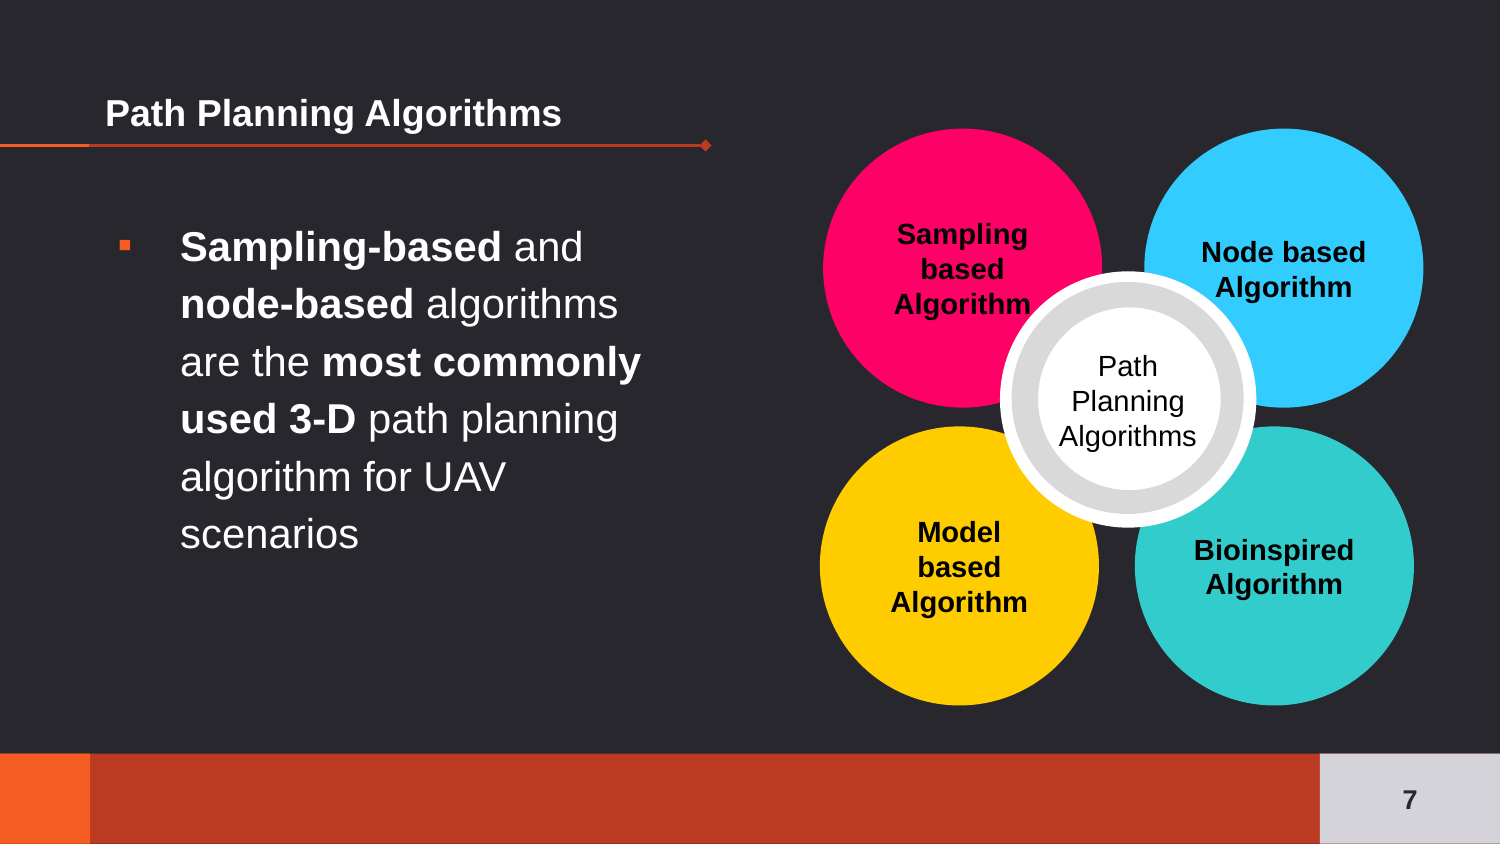

# Path Planning Algorithms
Sampling based Algorithm
Node based Algorithm
Model based Algorithm
Bioinspired Algorithm
Sampling-based and node-based algorithms are the most commonly used 3-D path planning algorithm for UAV scenarios
Path Planning Algorithms

7